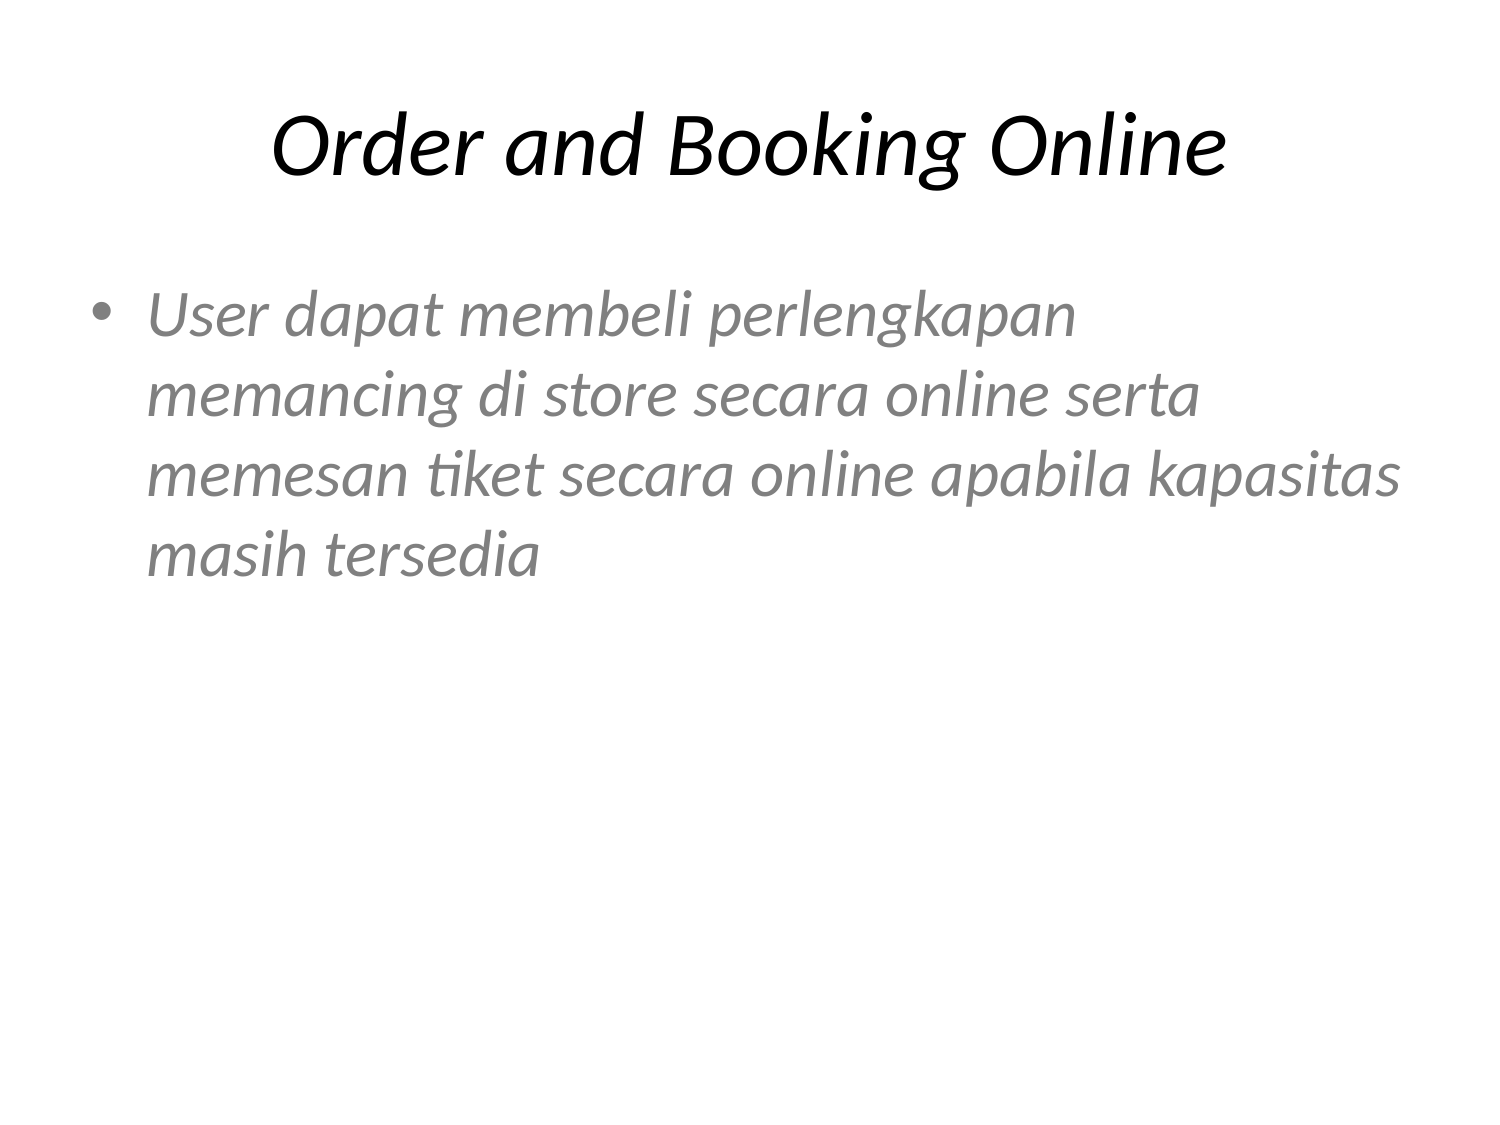

# Order and Booking Online
User dapat membeli perlengkapan memancing di store secara online serta memesan tiket secara online apabila kapasitas masih tersedia